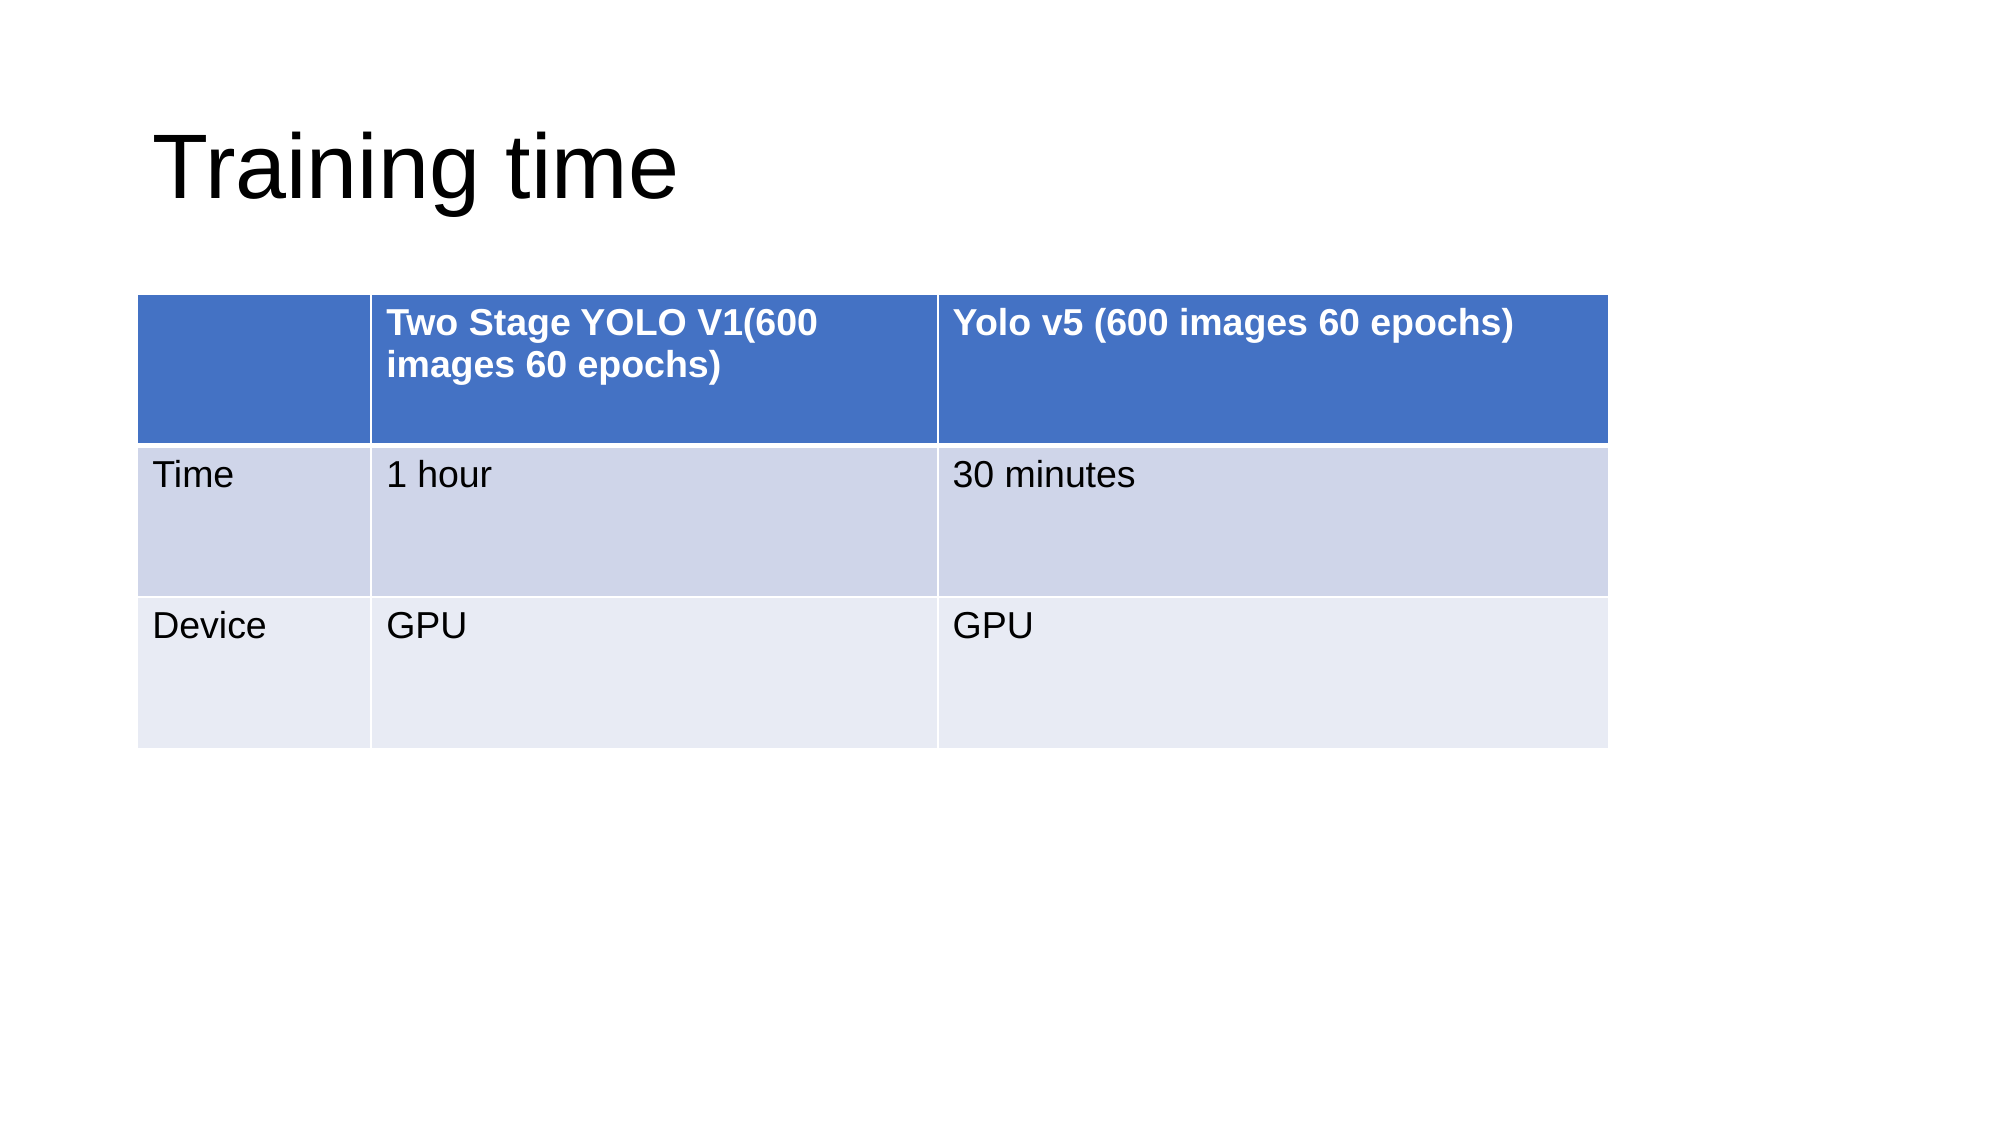

# Training time
|  | Two Stage YOLO V1(600 images 60 epochs) | Yolo v5 (600 images 60 epochs) |
| --- | --- | --- |
| Time | 1 hour | 30 minutes |
| Device | GPU | GPU |